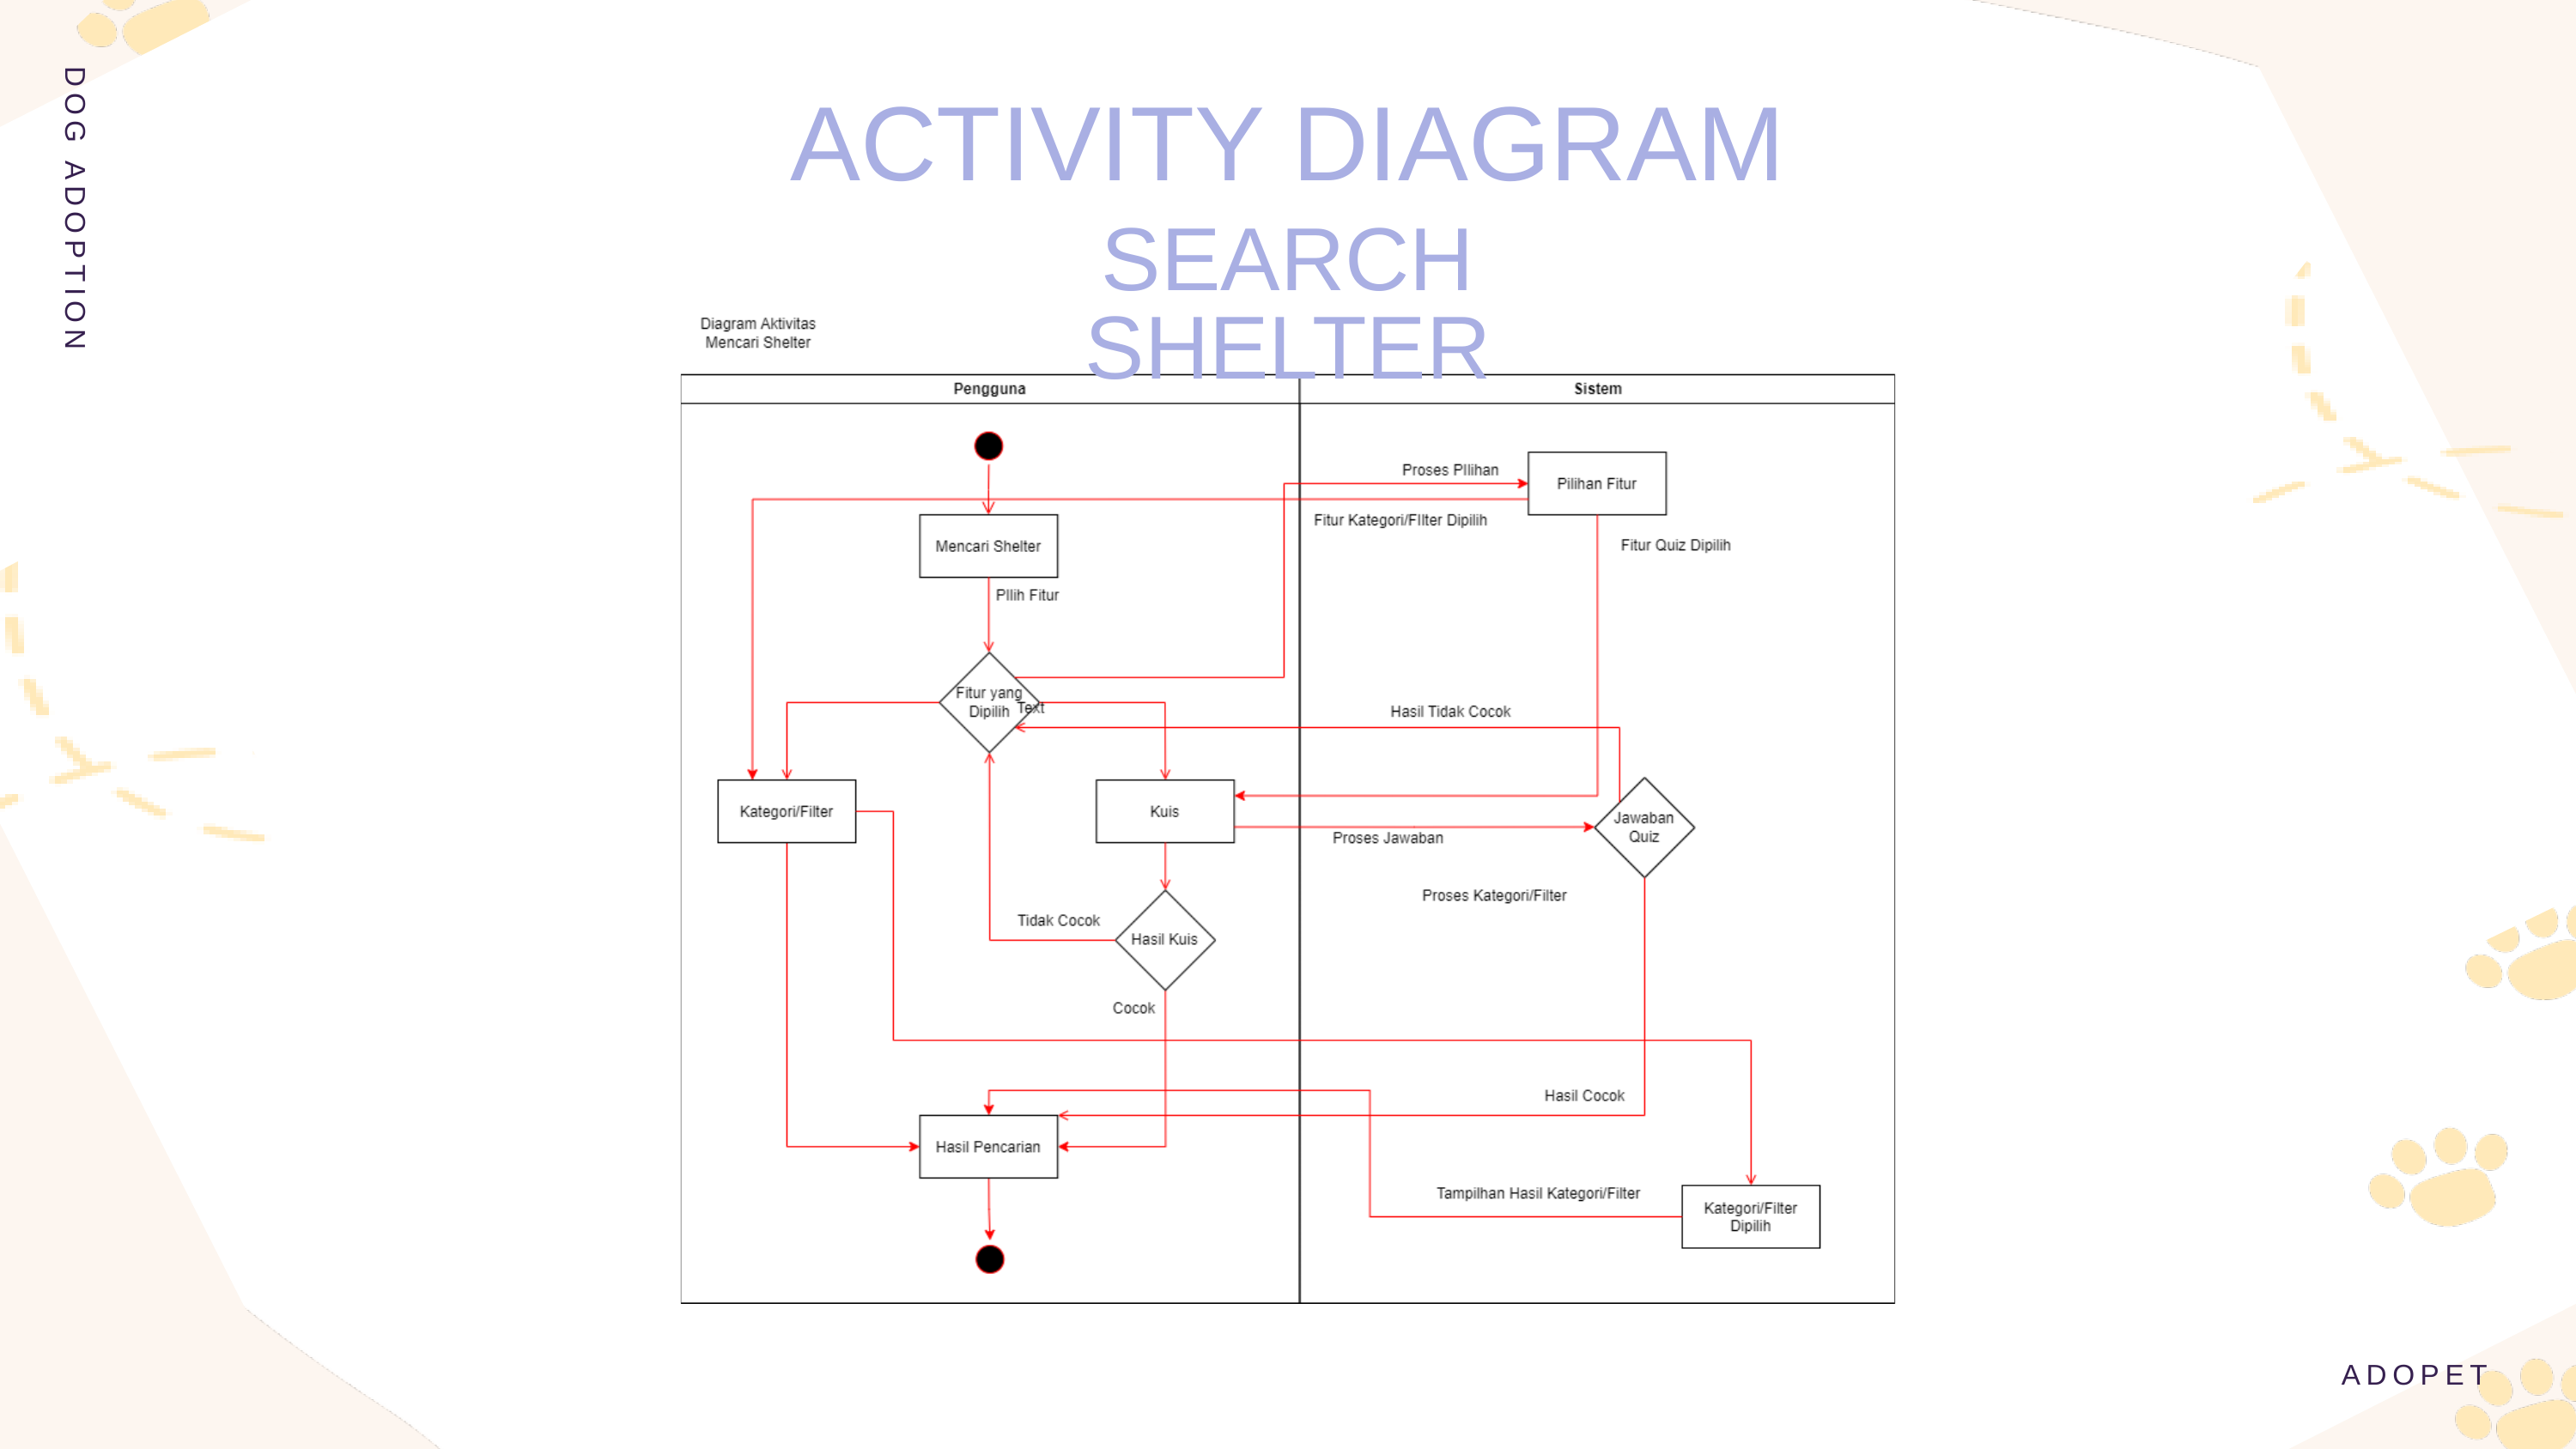

ACTIVITY DIAGRAM
SEARCH SHELTER

DOG ADOPTION

ADOPET